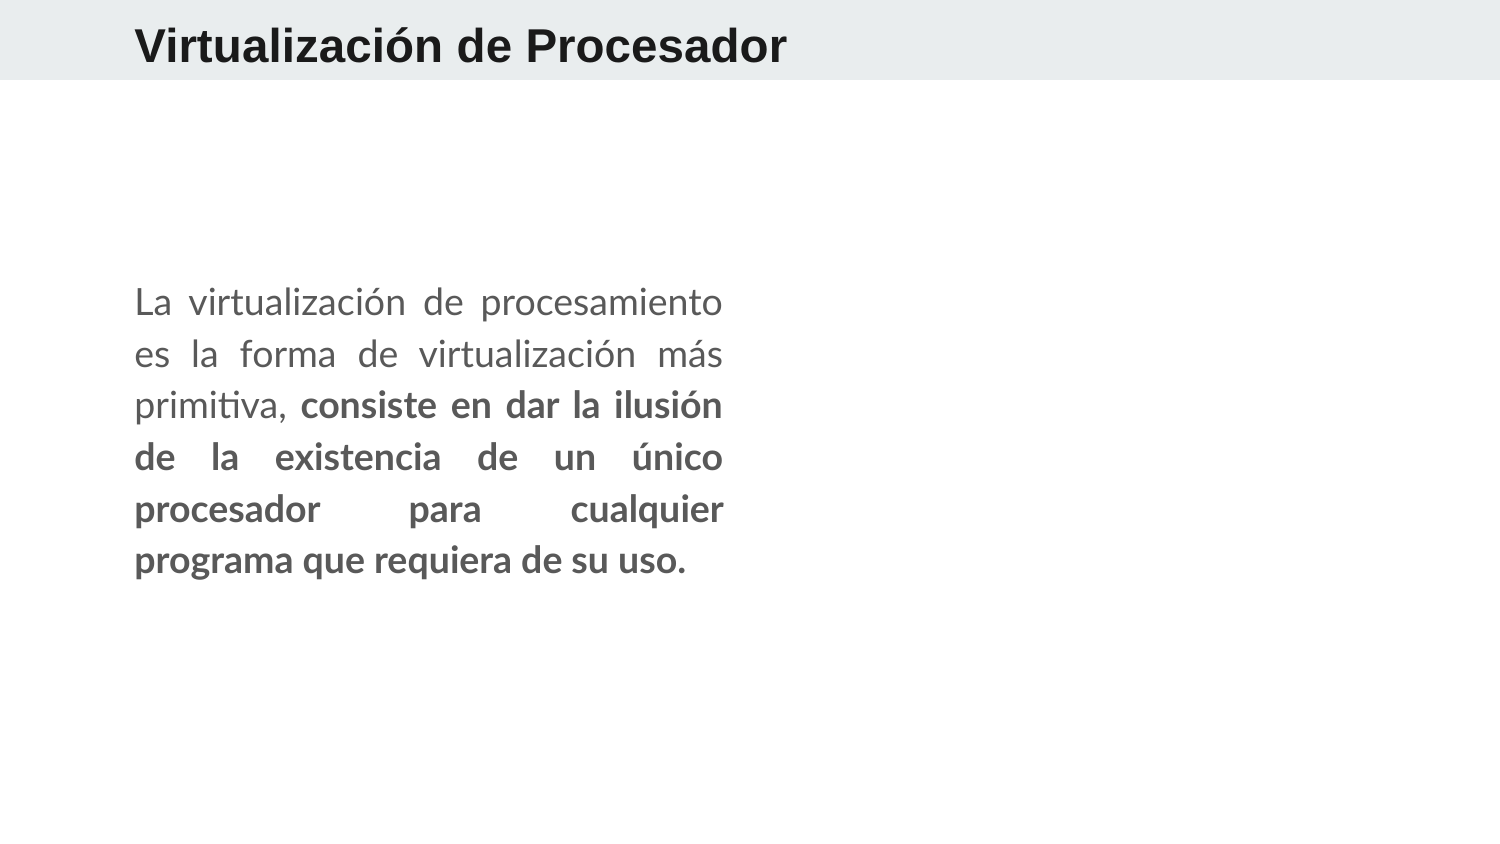

# Virtualización de Procesador

La virtualización de procesamiento es la forma de virtualización más primitiva, consiste en dar la ilusión de la existencia de un único procesador para cualquier programa que requiera de su uso.